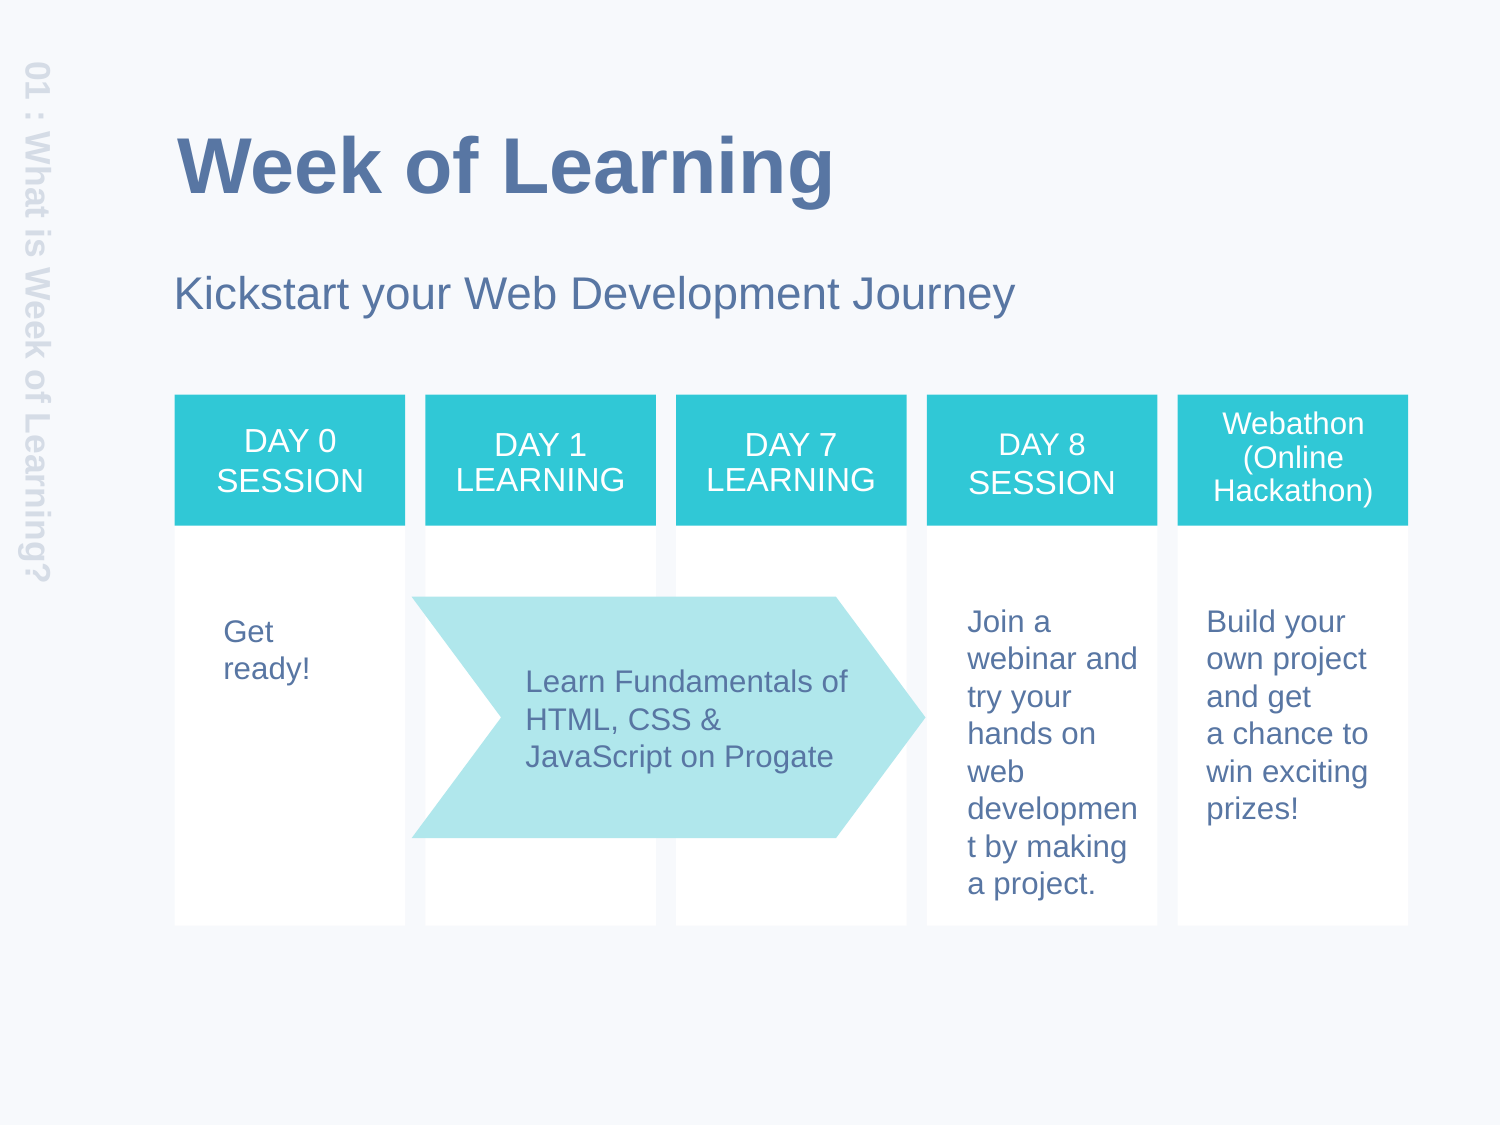

Week of Learning
Kickstart your Web Development Journey
01 : What is Week of Learning?
Webathon
(Online Hackathon)

DAY 0
SESSION
DAY 8 SESSION
DAY 1
LEARNING
DAY 7
LEARNING
Join a webinar and try your hands on web development by making
a project.
Build your own project and get
a chance to win exciting prizes!

Get ready!
Learn Fundamentals of HTML, CSS & JavaScript on Progate